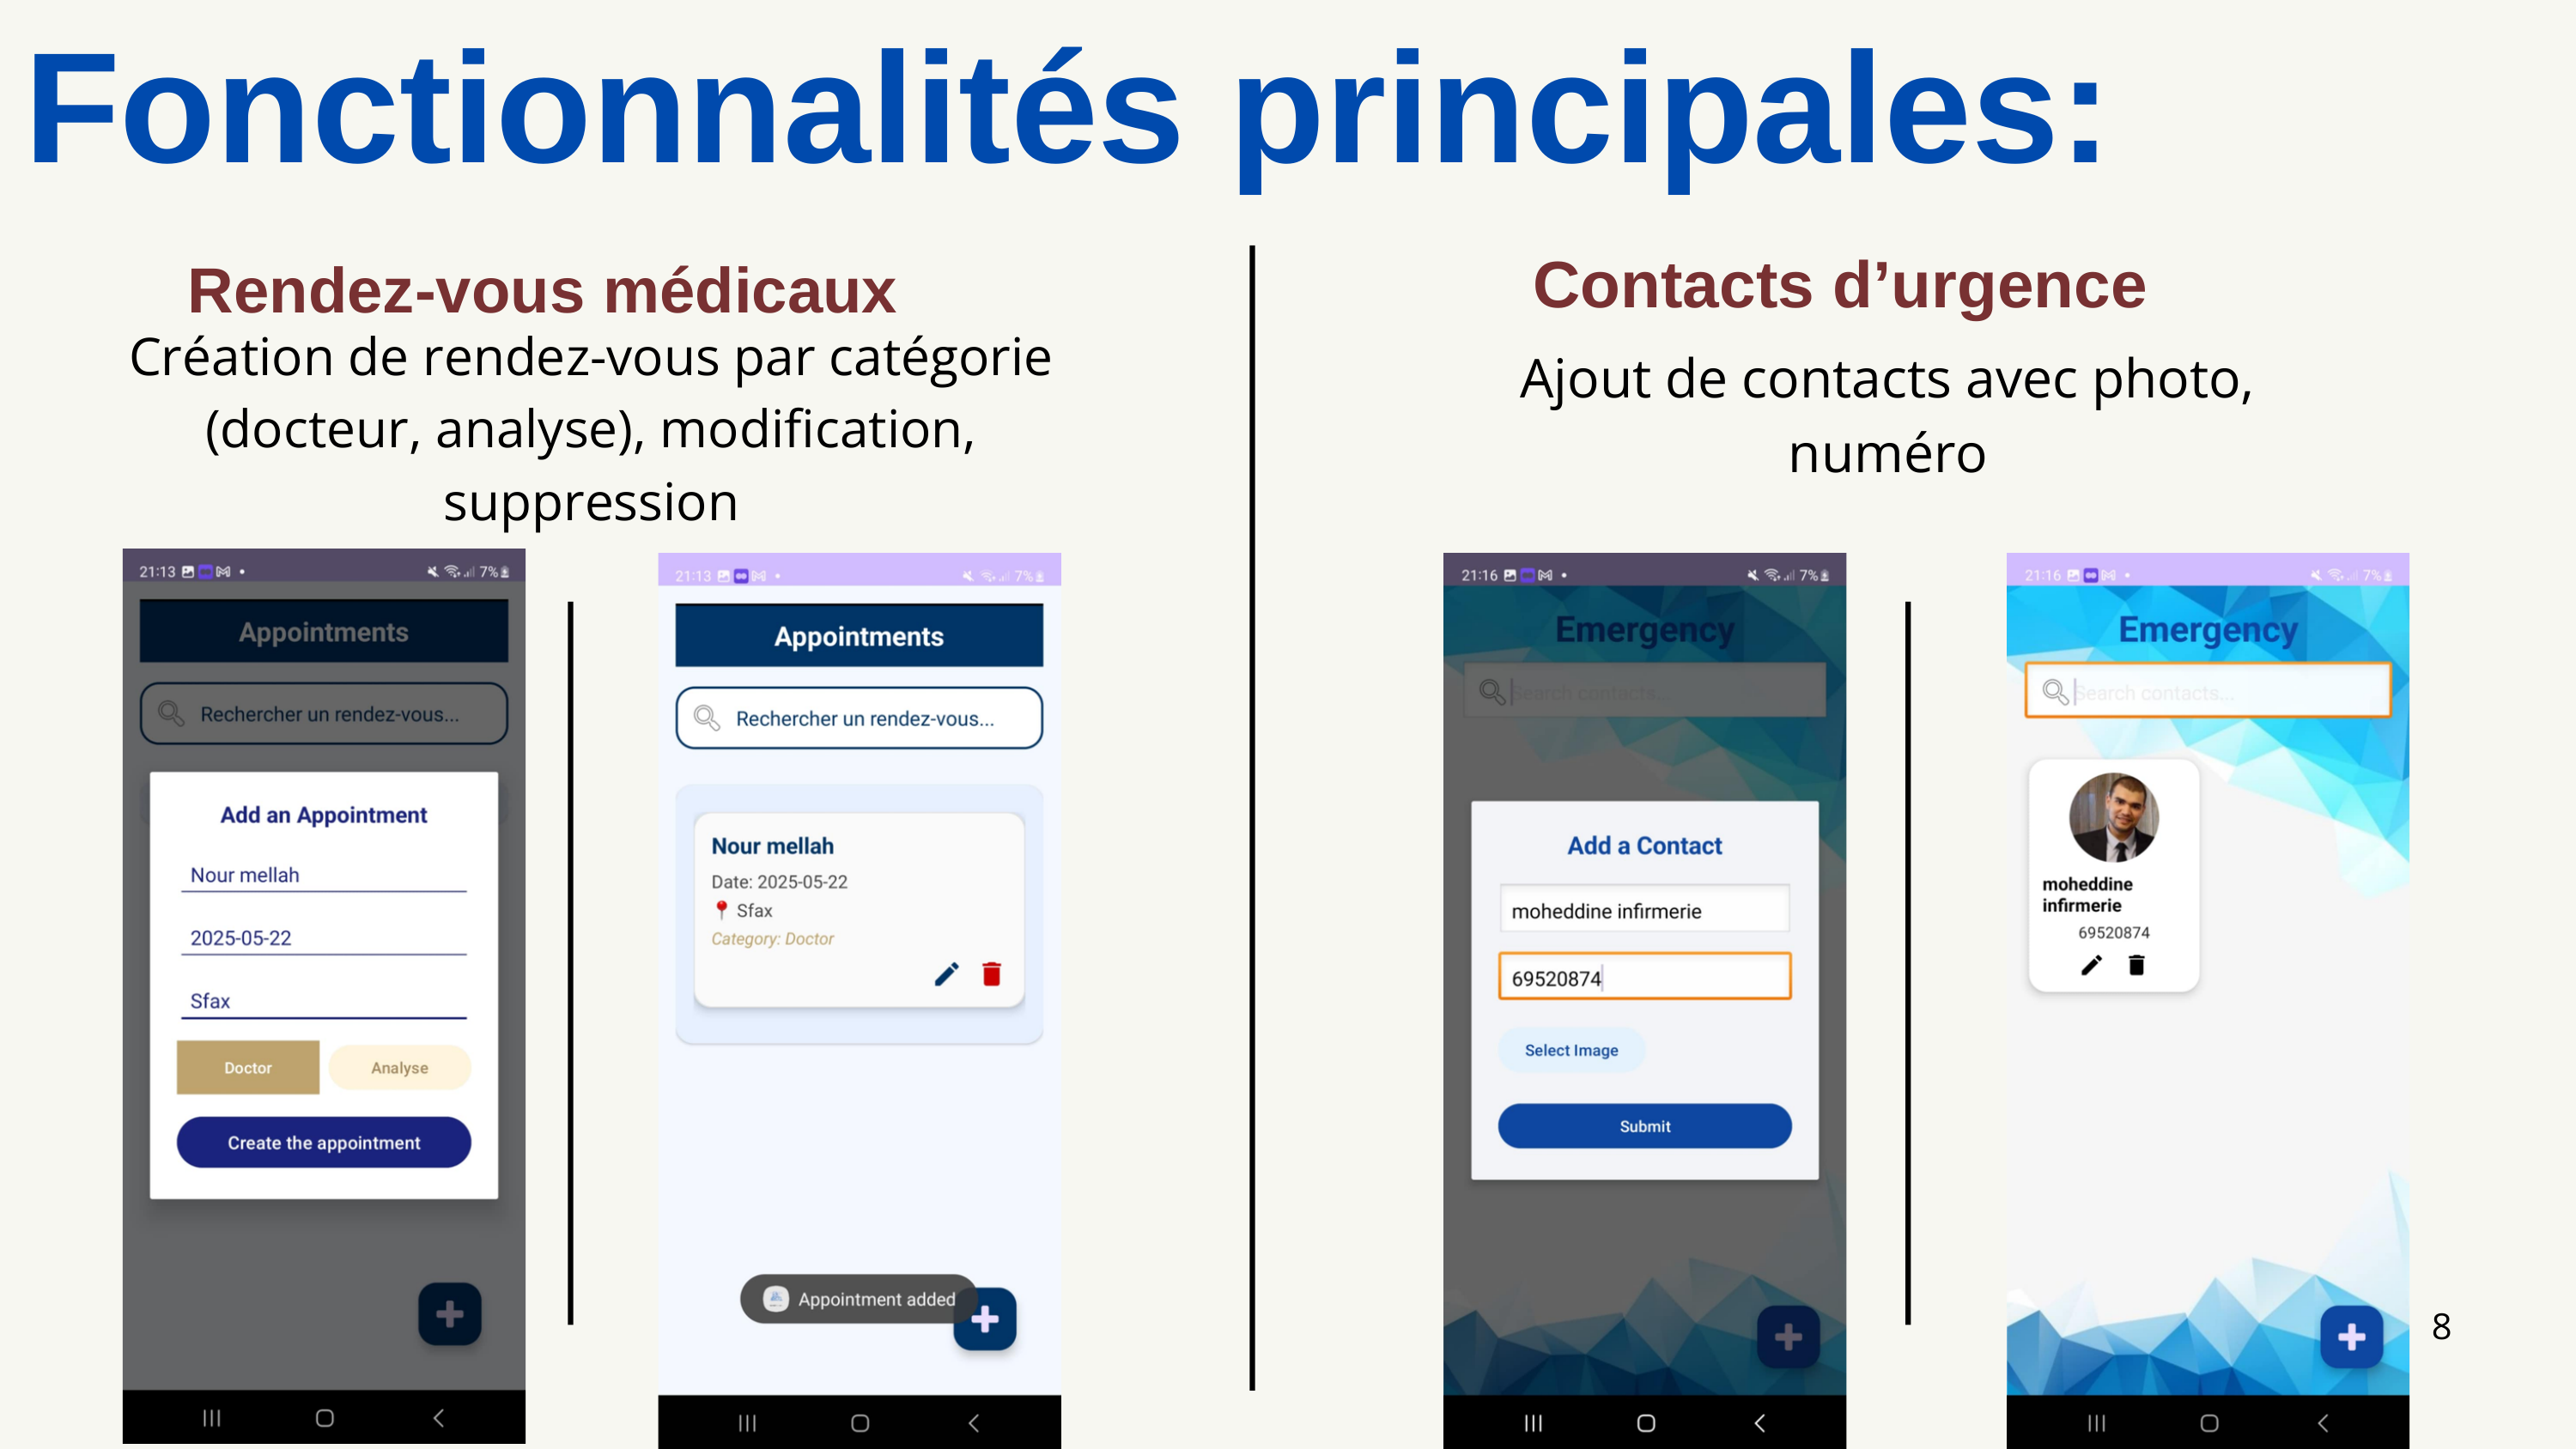

Fonctionnalités principales:
Contacts d’urgence
Rendez-vous médicaux

Création de rendez-vous par catégorie (docteur, analyse), modification, suppression
Ajout de contacts avec photo, numéro

8